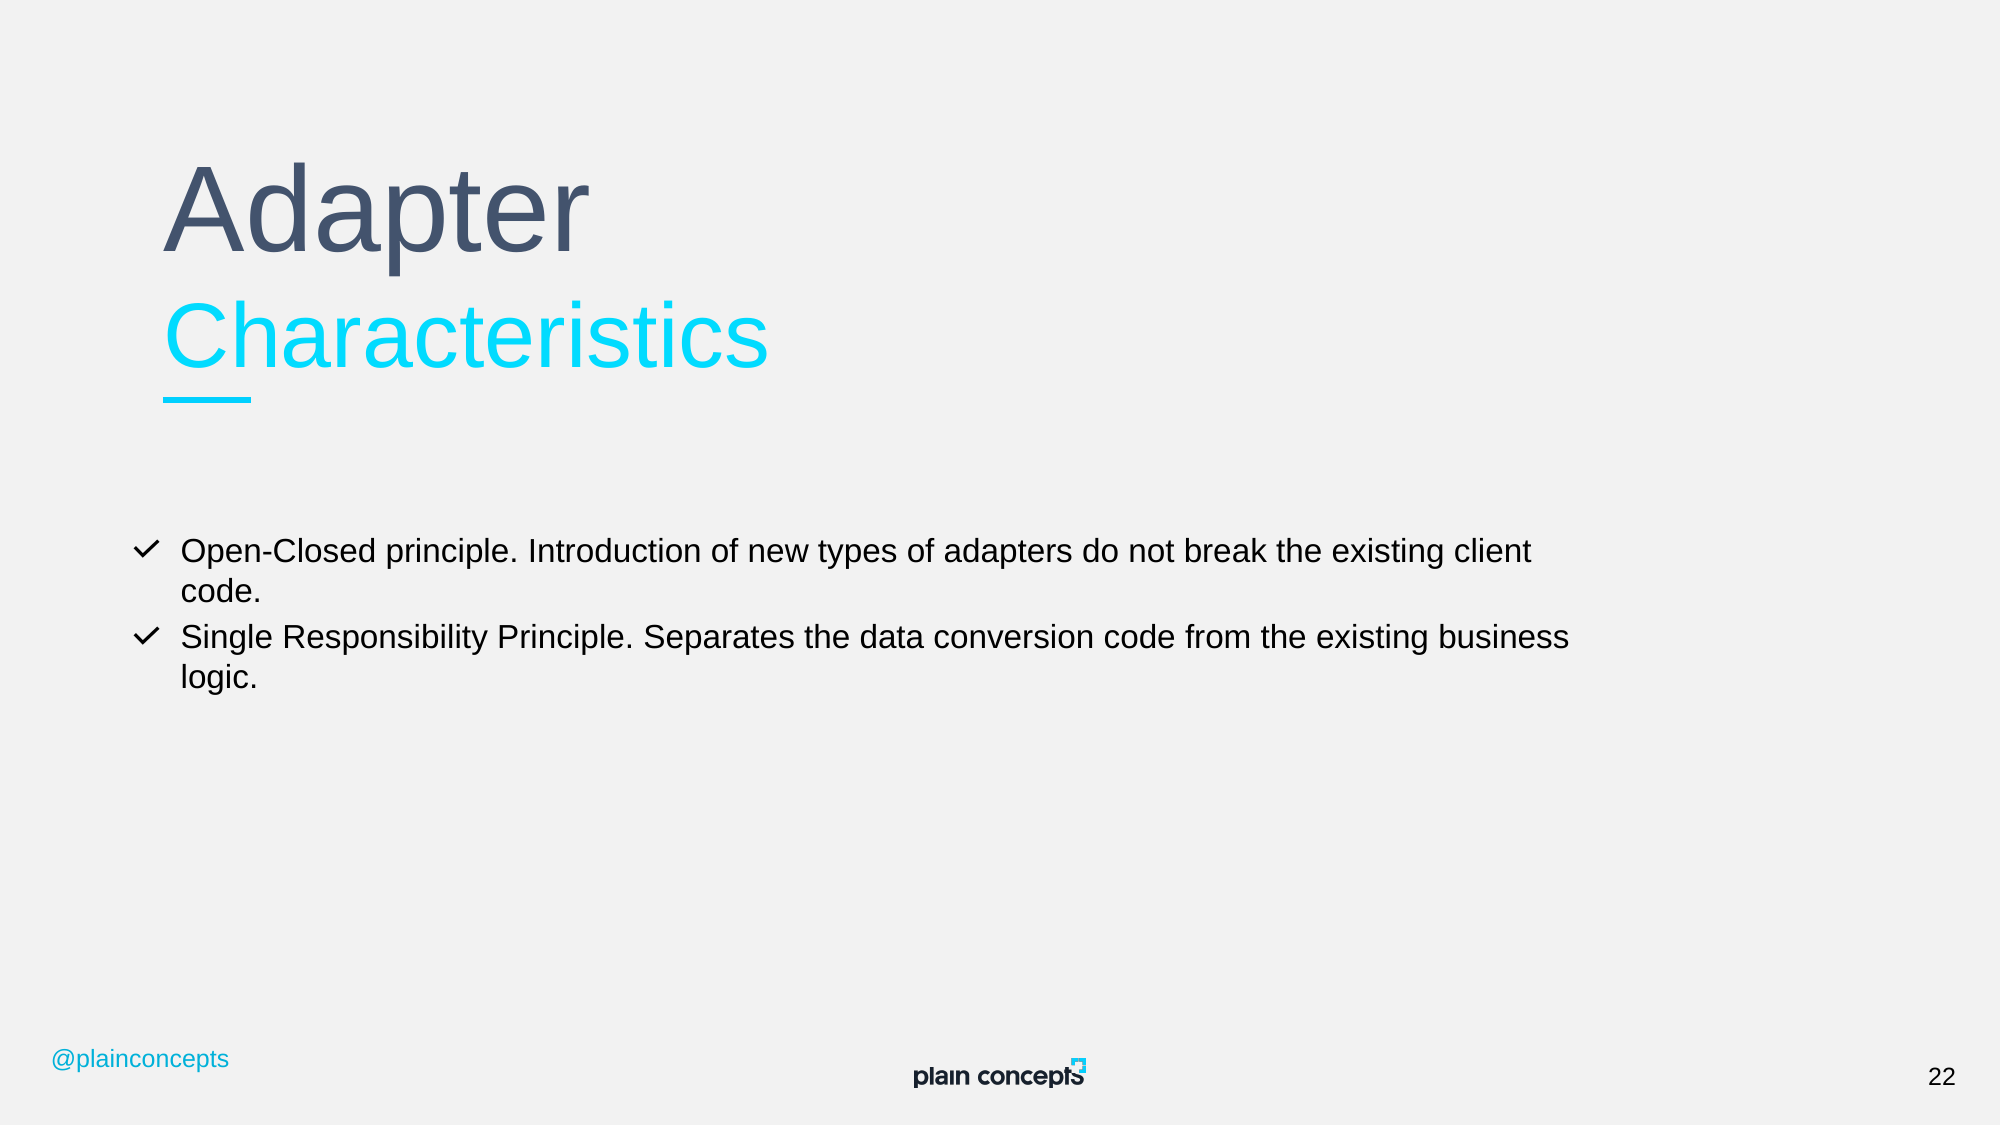

# Adapter Characteristics

Open-Closed principle. Introduction of new types of adapters do not break the existing client code.
Single Responsibility Principle. Separates the data conversion code from the existing business logic.
@plainconcepts

22